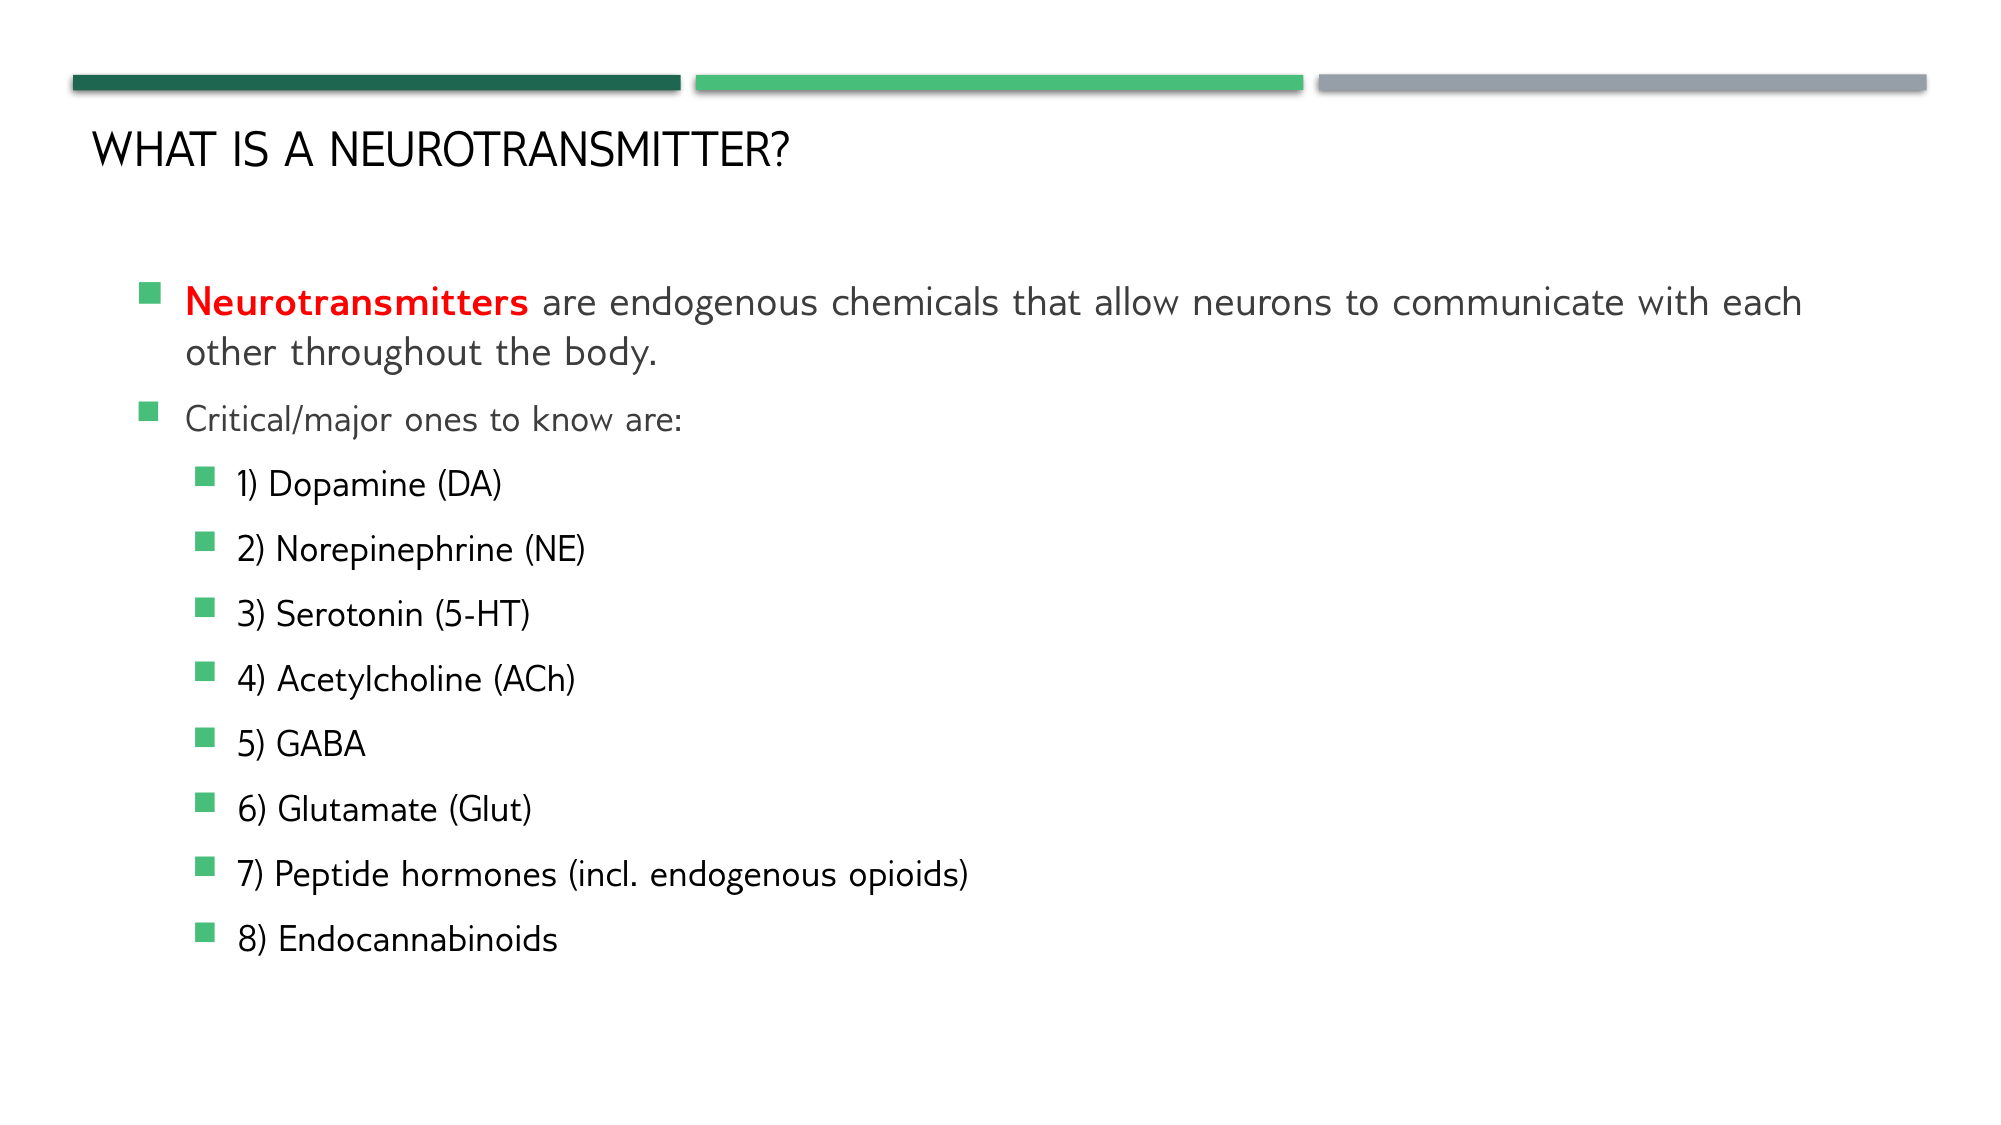

# What is a neurotransmitter?
Neurotransmitters are endogenous chemicals that allow neurons to communicate with each other throughout the body.
Critical/major ones to know are:
1) Dopamine (DA)
2) Norepinephrine (NE)
3) Serotonin (5-HT)
4) Acetylcholine (ACh)
5) GABA
6) Glutamate (Glut)
7) Peptide hormones (incl. endogenous opioids)
8) Endocannabinoids